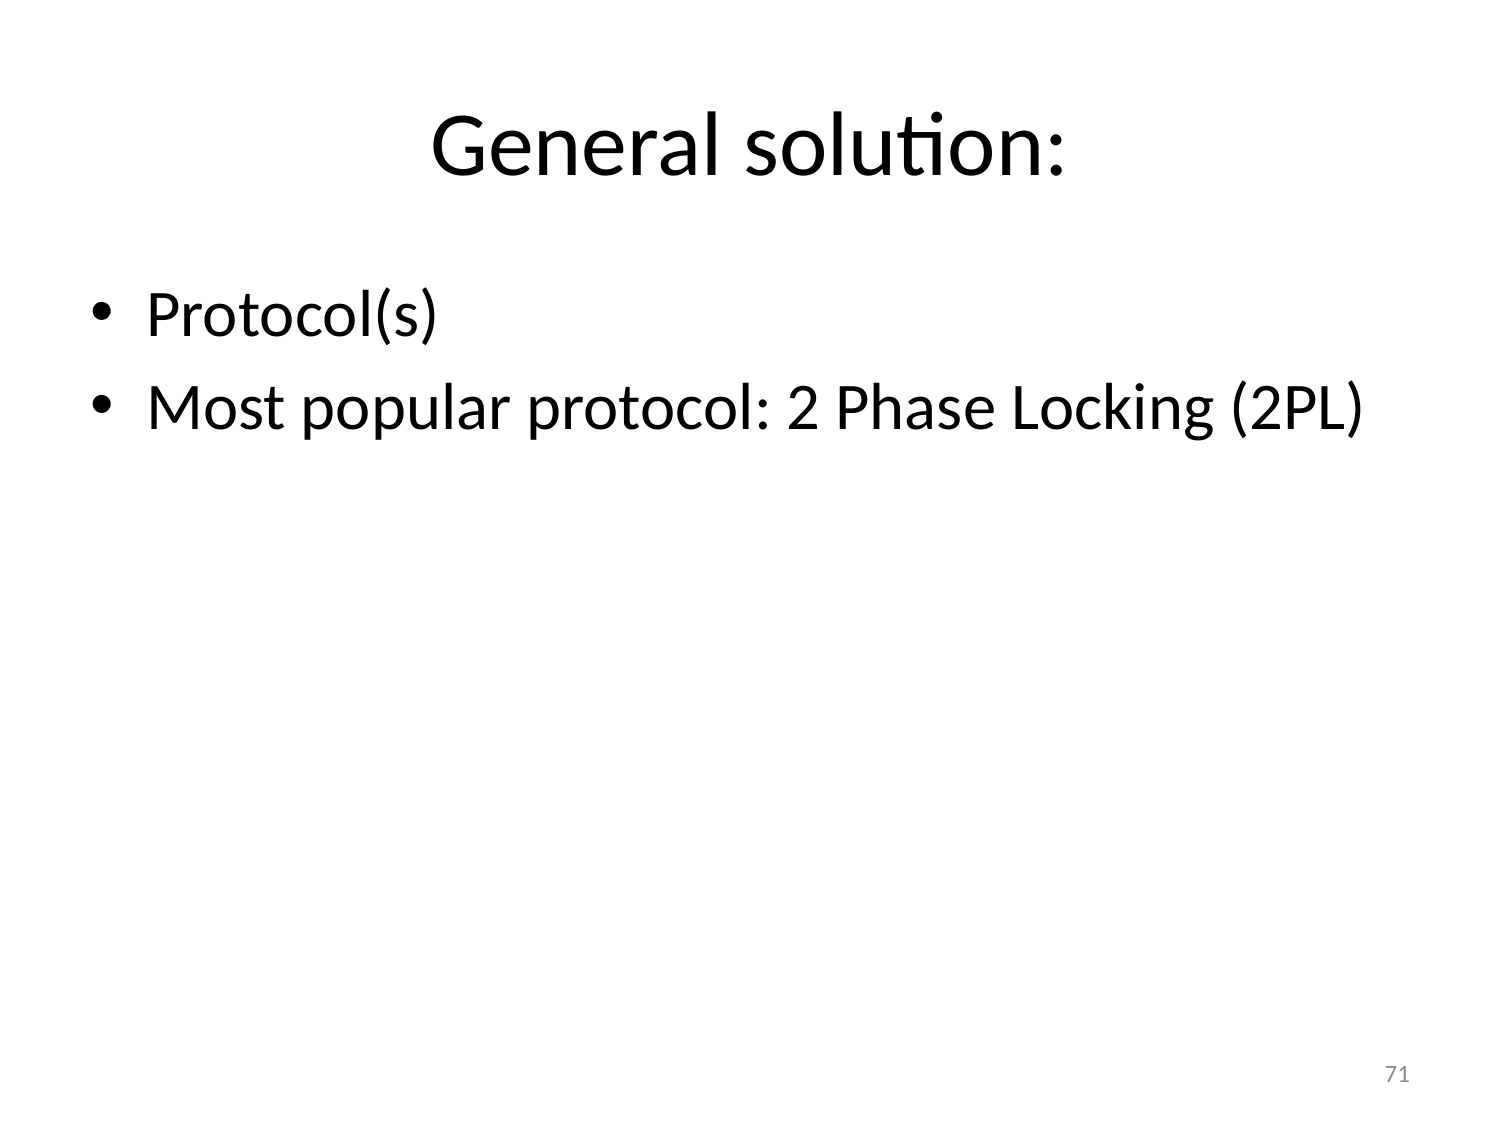

# General solution:
Protocol(s)
Most popular protocol: 2 Phase Locking (2PL)
71